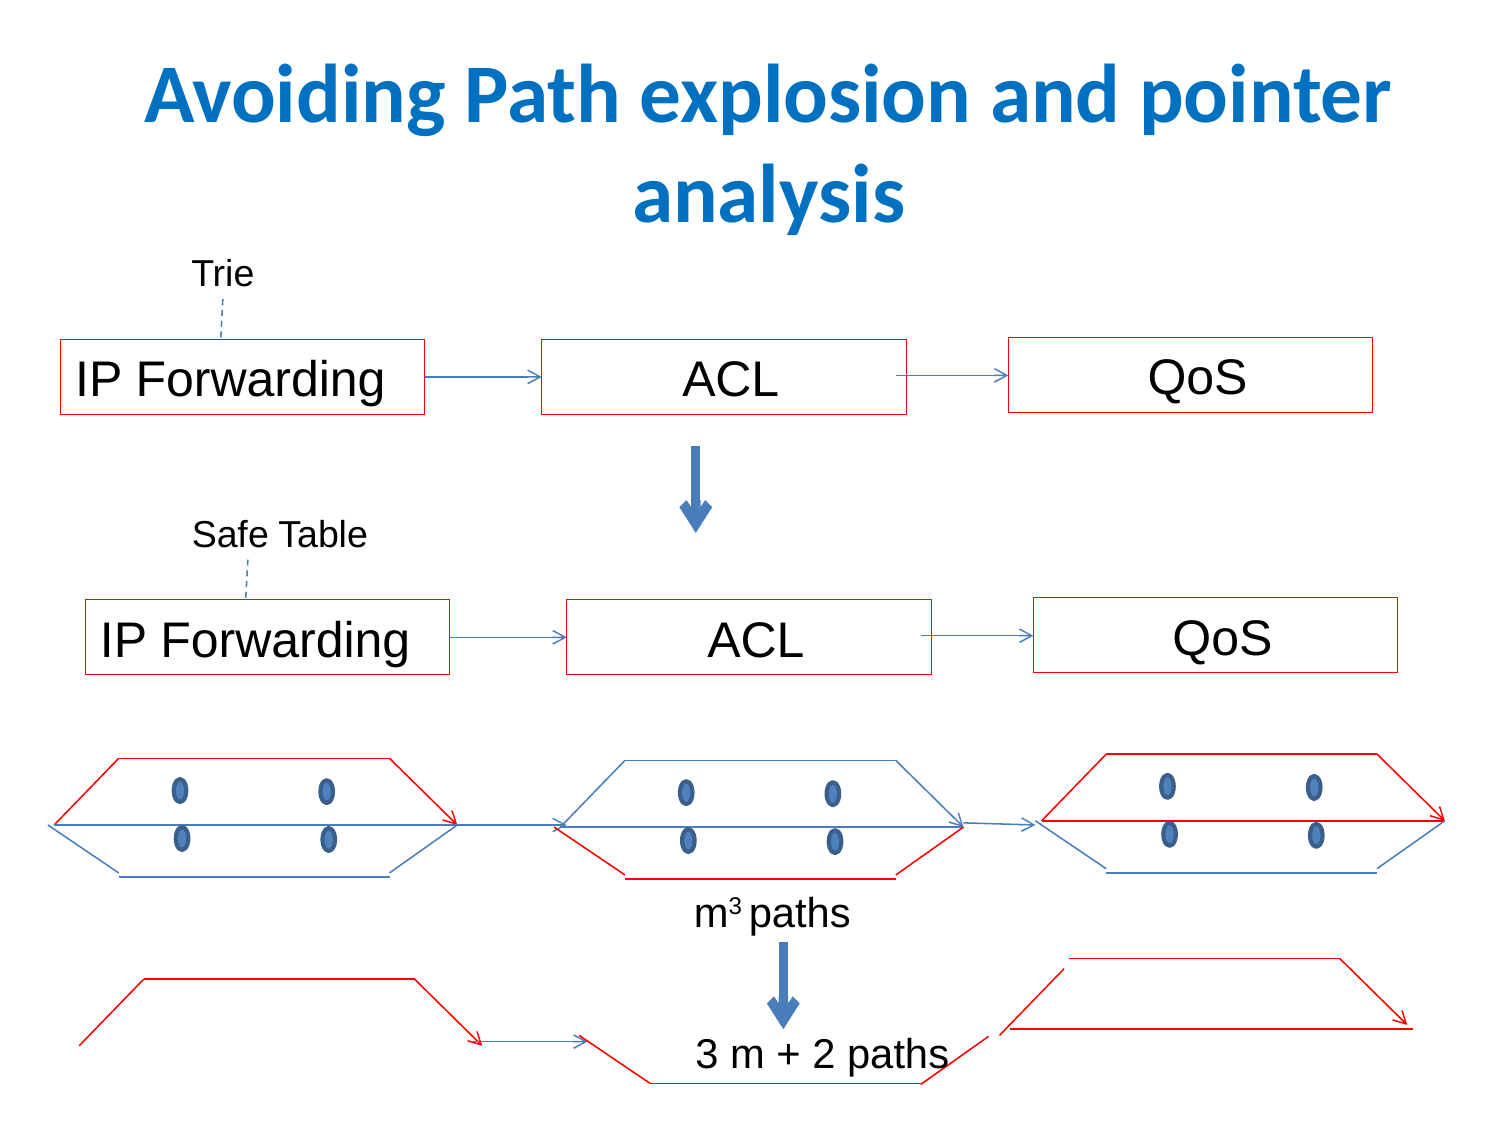

# Avoiding Path explosion and pointer analysis
Trie
 QoS
IP Forwarding
 ACL
Safe Table
 QoS
IP Forwarding
 ACL

m3 paths
3 m + 2 paths